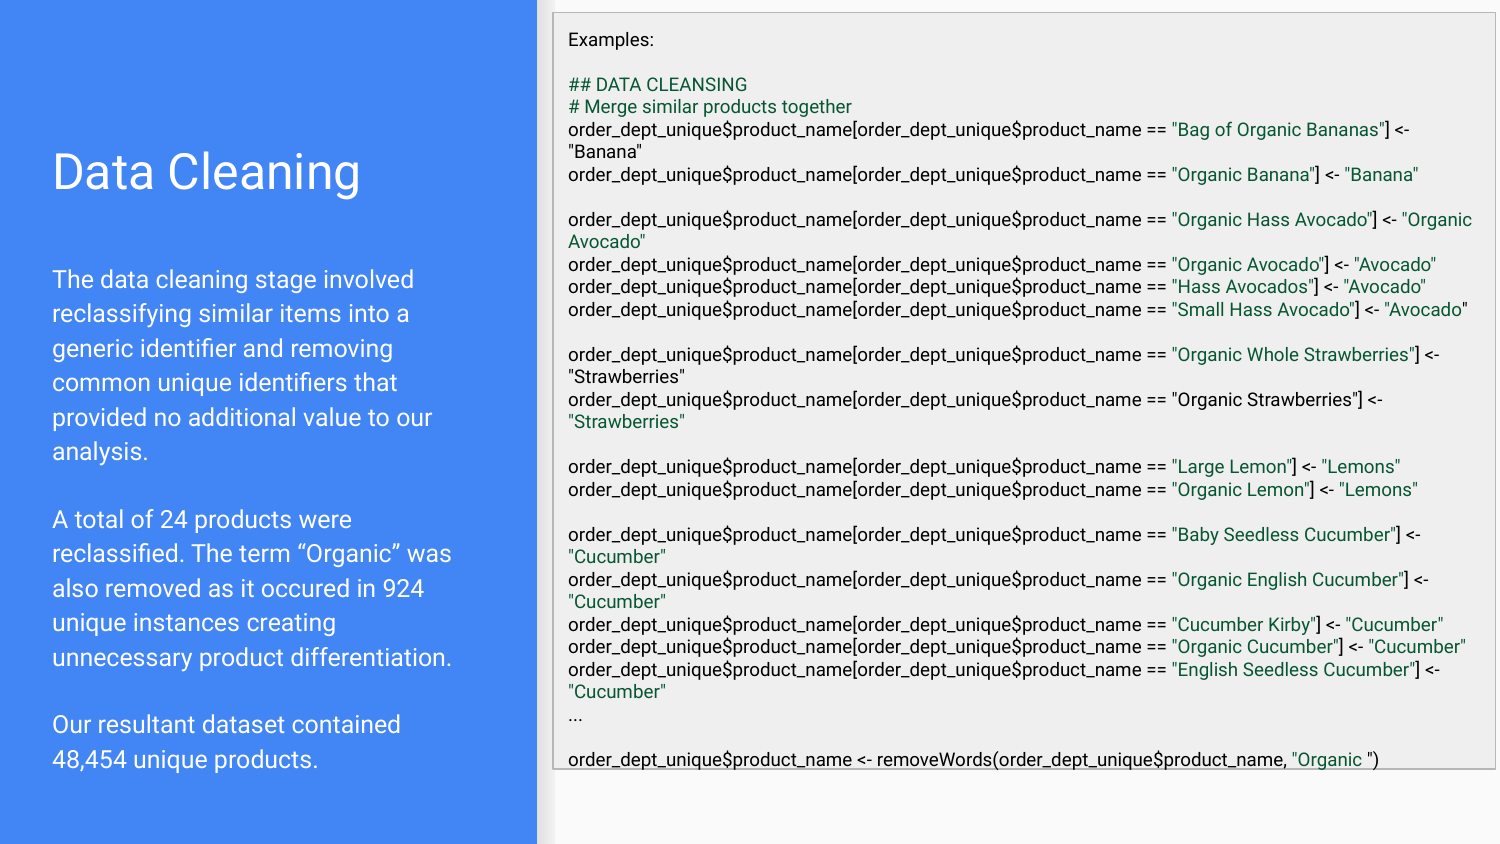

Examples:

## DATA CLEANSING
# Merge similar products together
order_dept_unique$product_name[order_dept_unique$product_name == "Bag of Organic Bananas"] <- "Banana"
order_dept_unique$product_name[order_dept_unique$product_name == "Organic Banana"] <- "Banana"

order_dept_unique$product_name[order_dept_unique$product_name == "Organic Hass Avocado"] <- "Organic Avocado"
order_dept_unique$product_name[order_dept_unique$product_name == "Organic Avocado"] <- "Avocado"
order_dept_unique$product_name[order_dept_unique$product_name == "Hass Avocados"] <- "Avocado"
order_dept_unique$product_name[order_dept_unique$product_name == "Small Hass Avocado"] <- "Avocado"

order_dept_unique$product_name[order_dept_unique$product_name == "Organic Whole Strawberries"] <- "Strawberries"
order_dept_unique$product_name[order_dept_unique$product_name == "Organic Strawberries"] <- "Strawberries"

order_dept_unique$product_name[order_dept_unique$product_name == "Large Lemon"] <- "Lemons"
order_dept_unique$product_name[order_dept_unique$product_name == "Organic Lemon"] <- "Lemons"

order_dept_unique$product_name[order_dept_unique$product_name == "Baby Seedless Cucumber"] <- "Cucumber"
order_dept_unique$product_name[order_dept_unique$product_name == "Organic English Cucumber"] <- "Cucumber"
order_dept_unique$product_name[order_dept_unique$product_name == "Cucumber Kirby"] <- "Cucumber"
order_dept_unique$product_name[order_dept_unique$product_name == "Organic Cucumber"] <- "Cucumber"
order_dept_unique$product_name[order_dept_unique$product_name == "English Seedless Cucumber"] <- "Cucumber"
...

order_dept_unique$product_name <- removeWords(order_dept_unique$product_name, "Organic ")

# Data Cleaning
The data cleaning stage involved reclassifying similar items into a generic identifier and removing common unique identifiers that provided no additional value to our analysis.
A total of 24 products were reclassified. The term “Organic” was also removed as it occured in 924 unique instances creating unnecessary product differentiation.
Our resultant dataset contained 48,454 unique products.